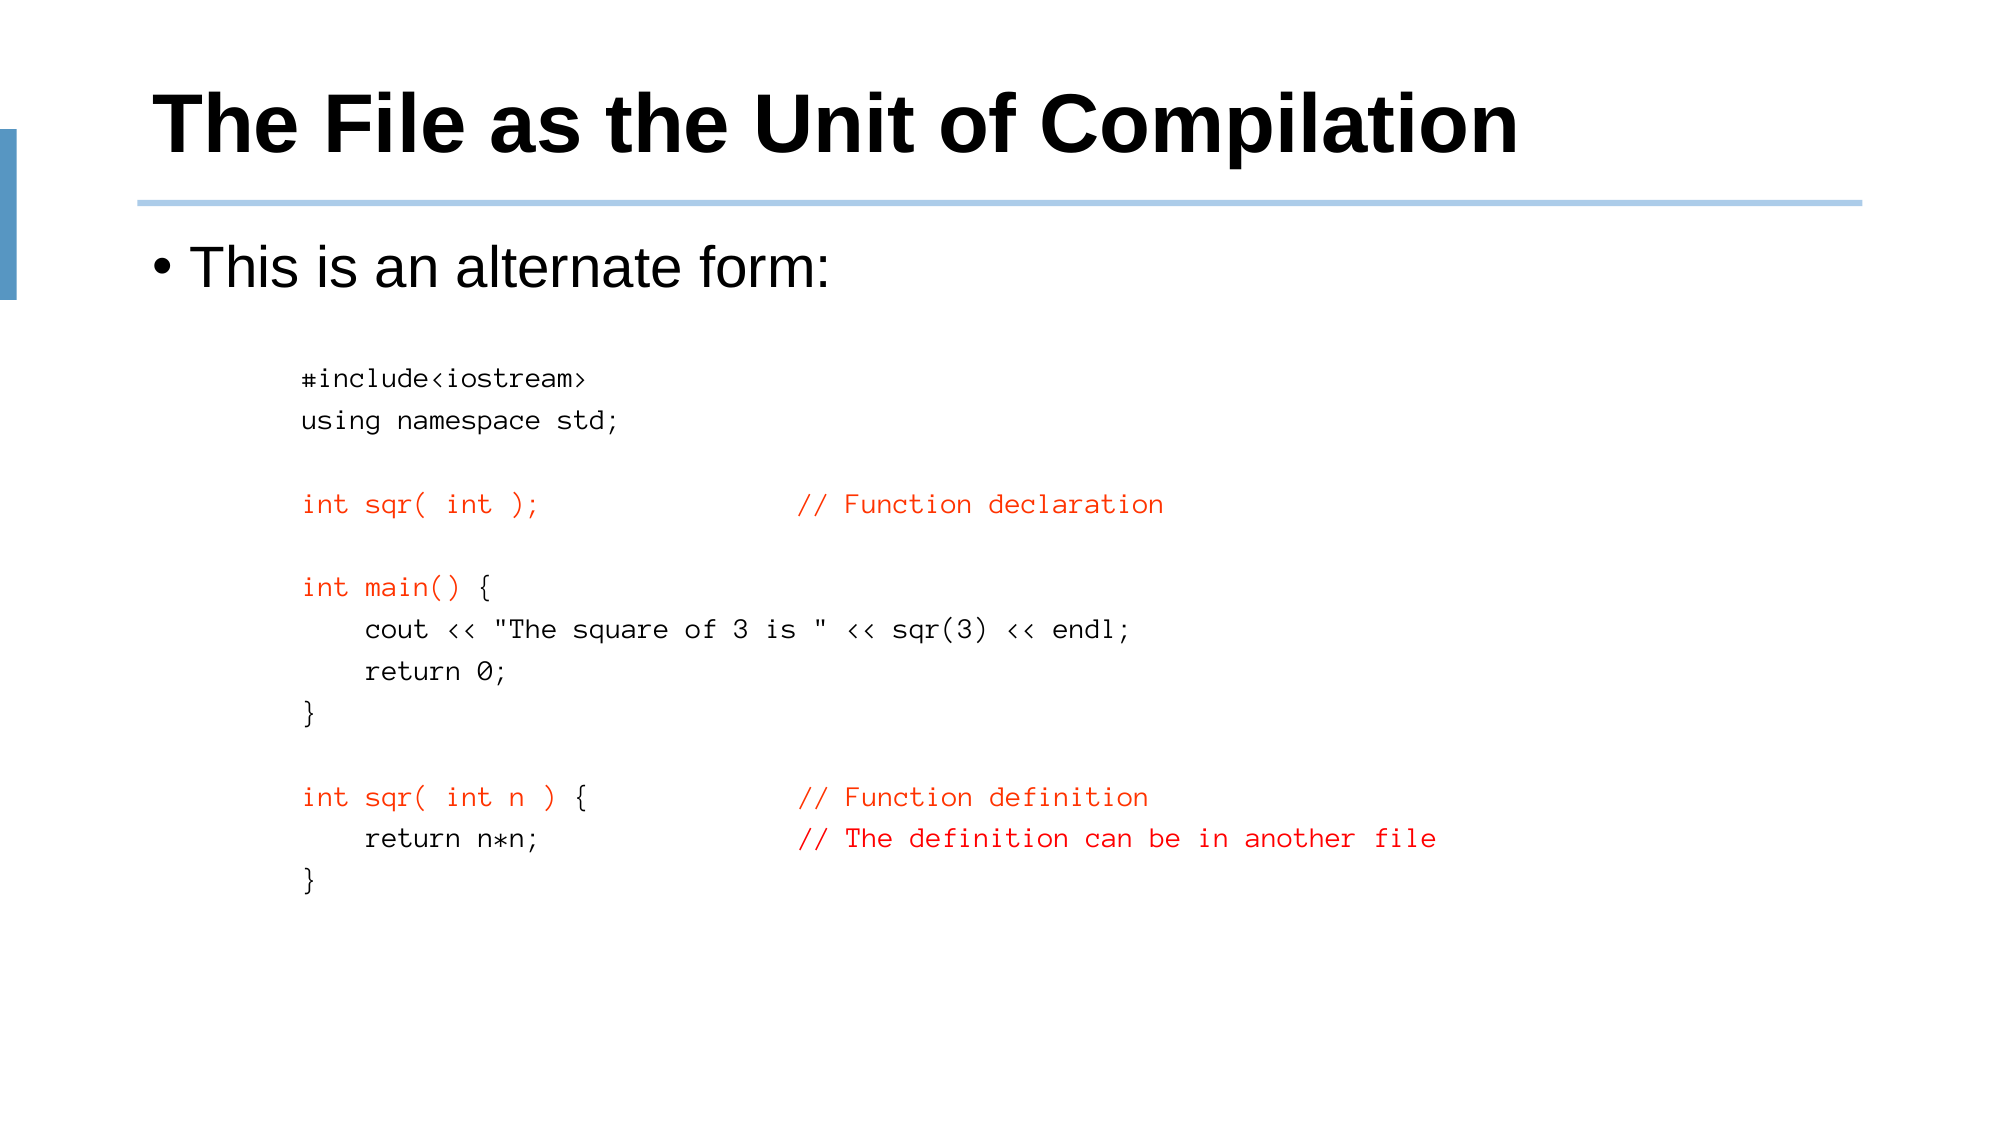

# The File as the Unit of Compilation
This is an alternate form:

#include<iostream>
using namespace std;

int sqr( int );                // Function declaration

int main() {
    cout << "The square of 3 is " << sqr(3) << endl;
    return 0;
}

int sqr( int n ) {             // Function definition
    return n*n;                // The definition can be in another file
}